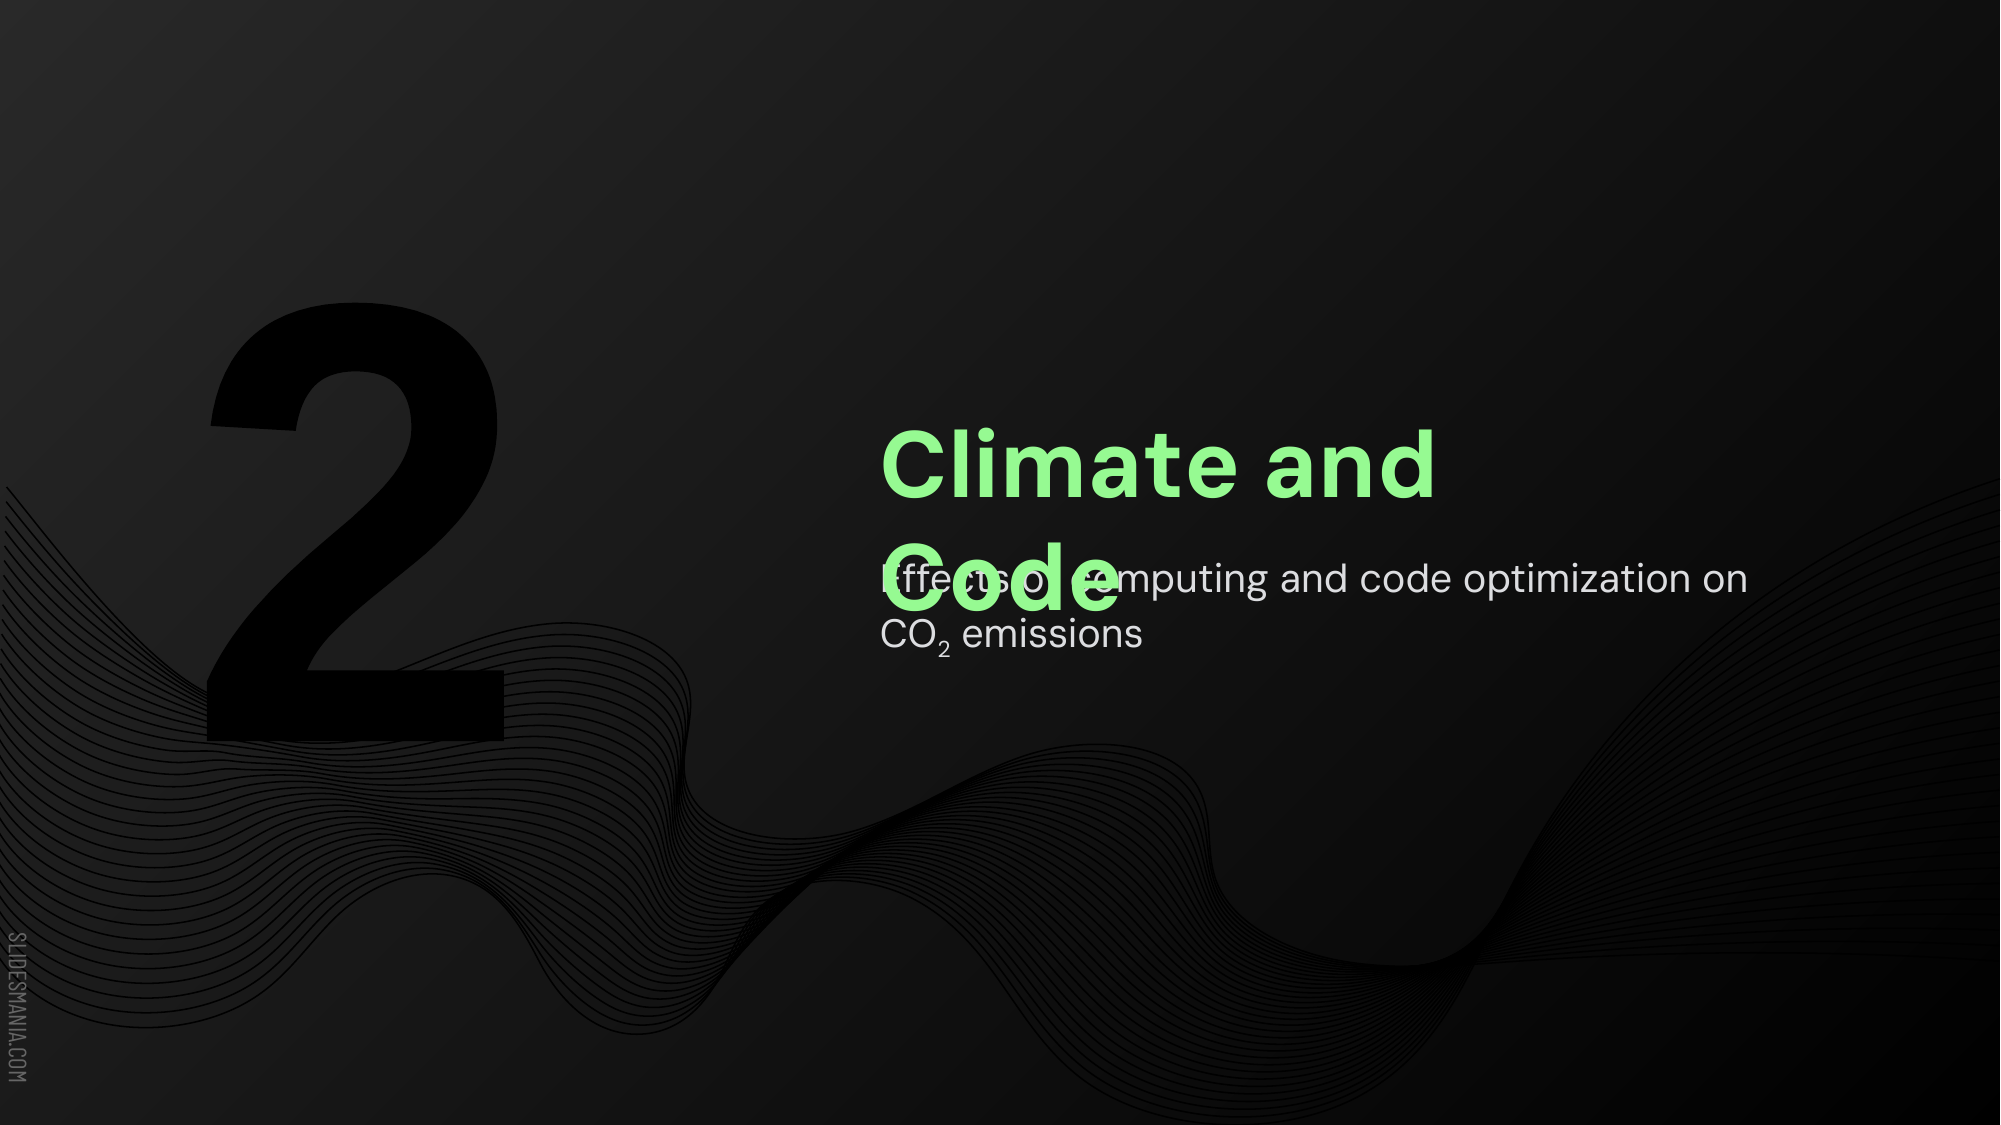

2
# Climate and Code
Effects of computing and code optimization on CO2 emissions